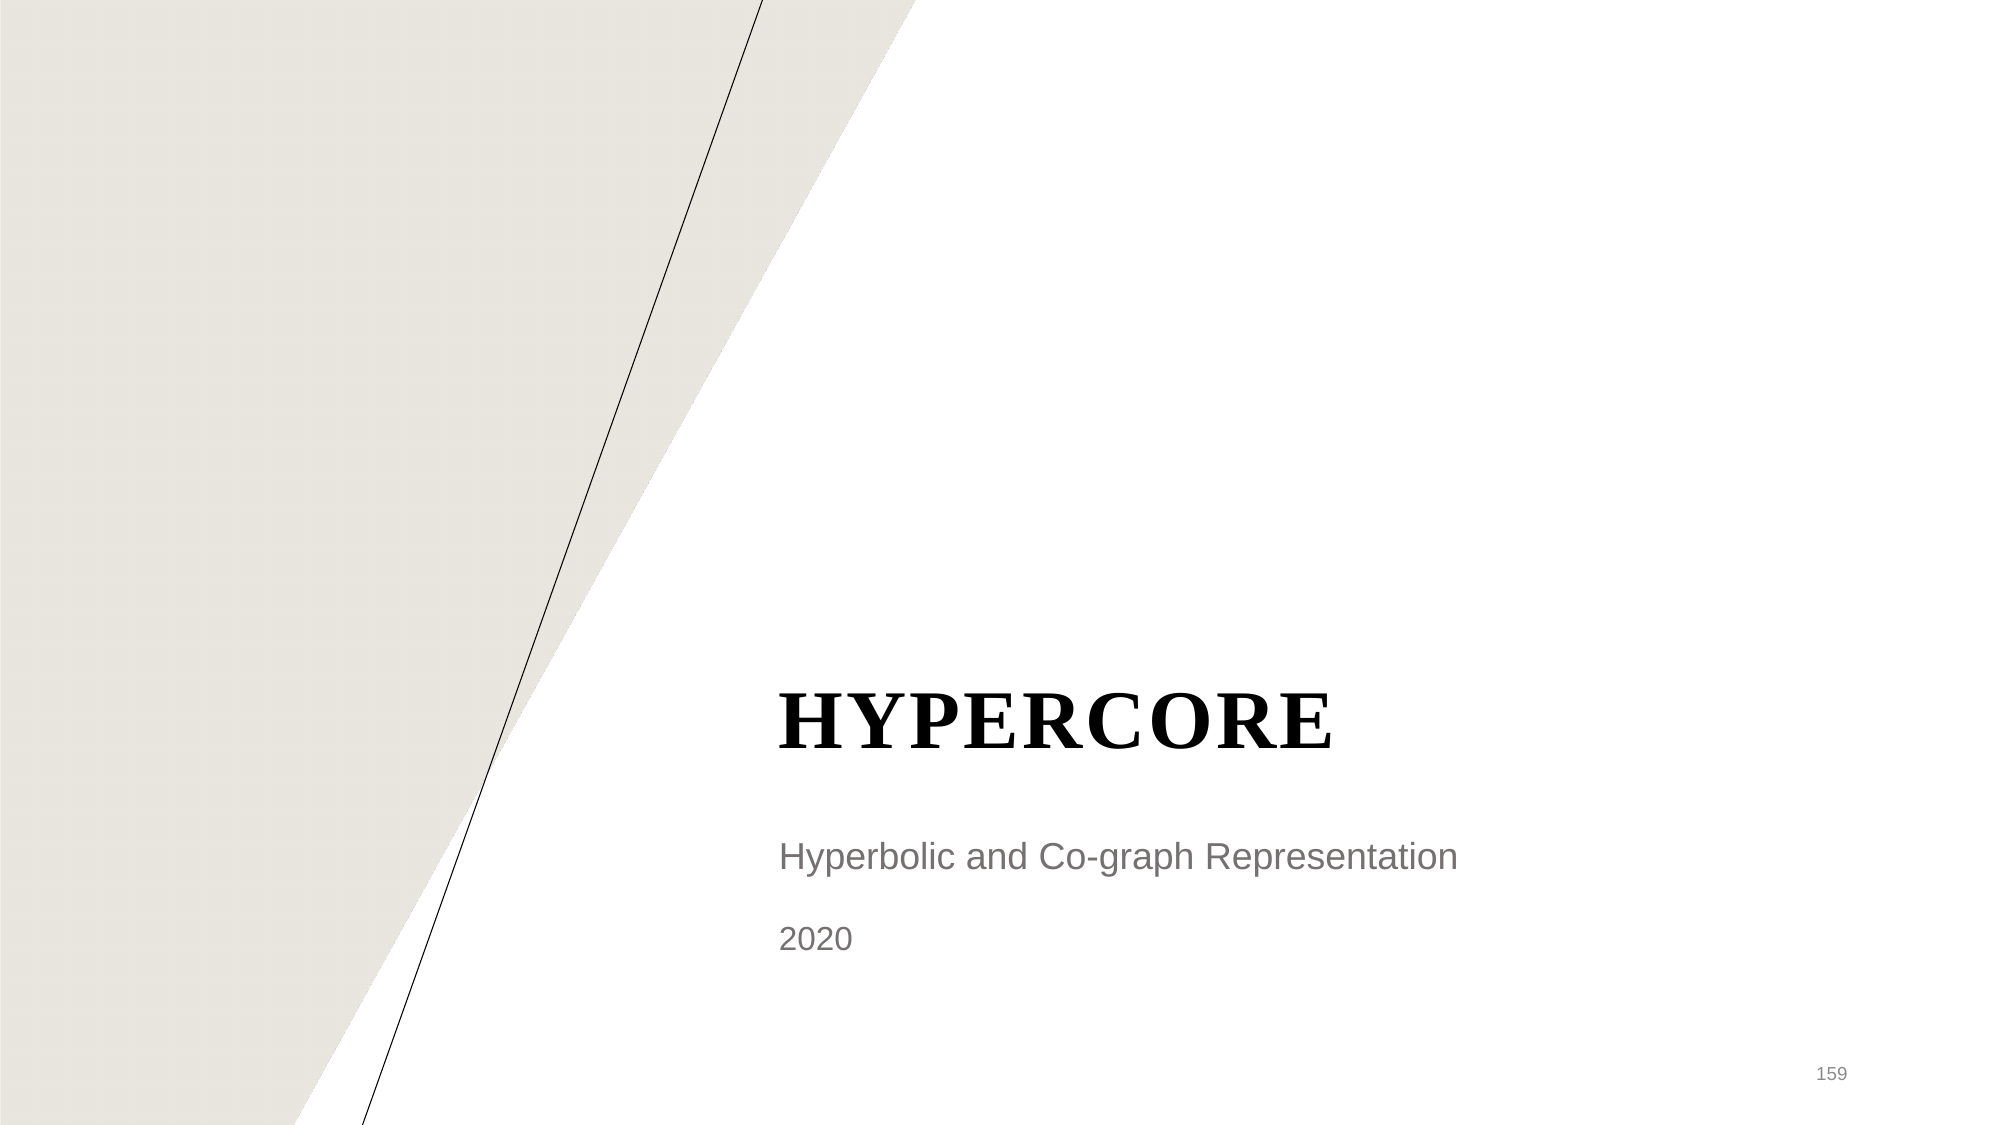

# Hypercore
Hyperbolic and Co-graph Representation
2020
159